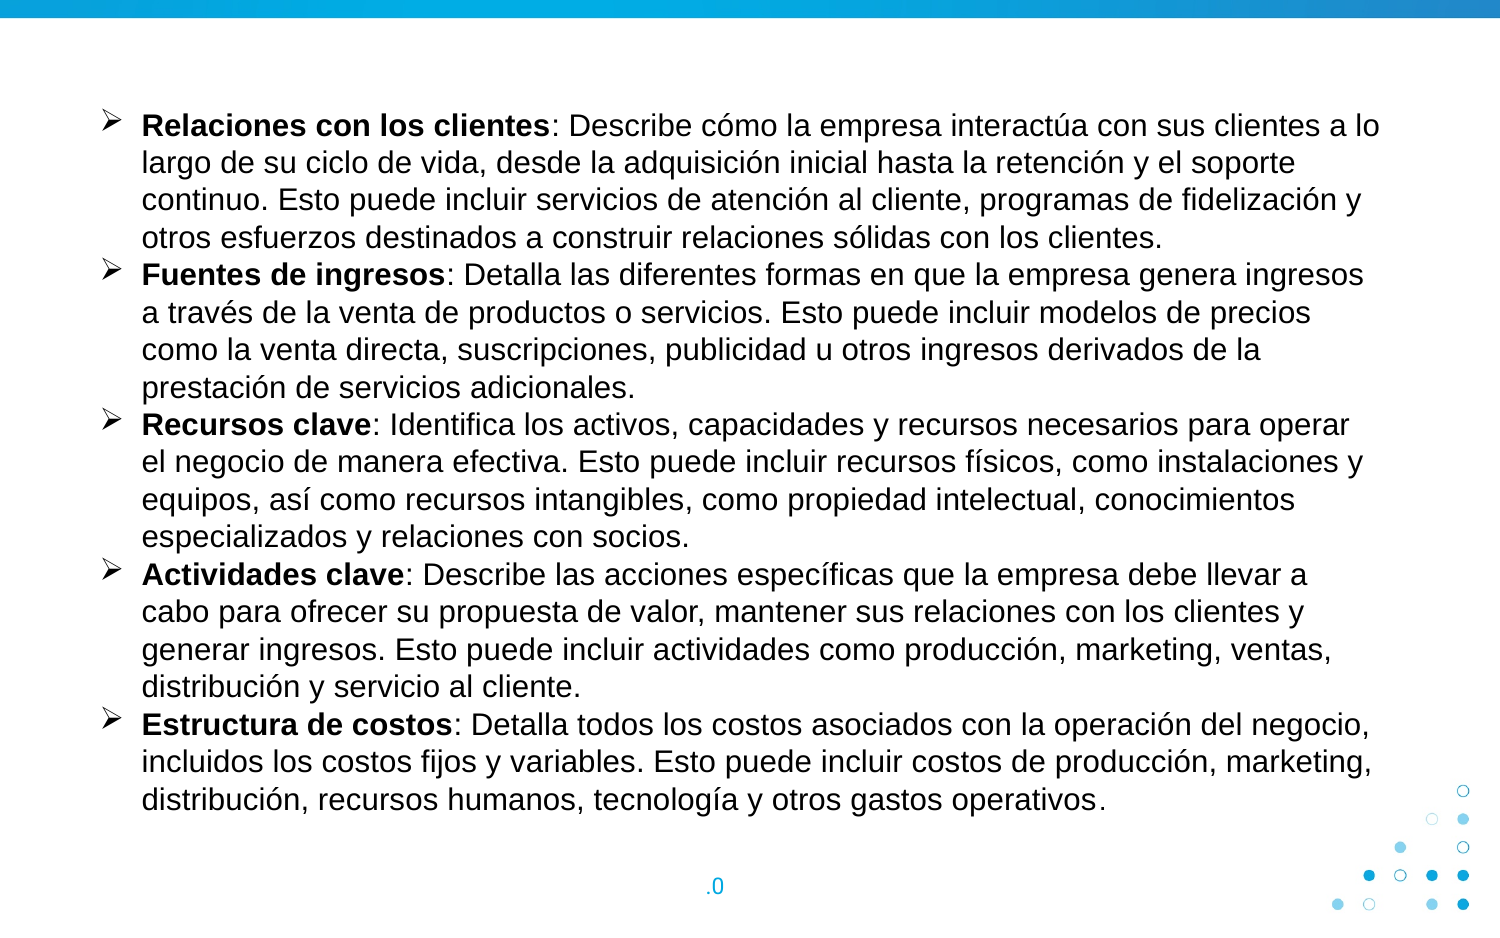

Relaciones con los clientes: Describe cómo la empresa interactúa con sus clientes a lo largo de su ciclo de vida, desde la adquisición inicial hasta la retención y el soporte continuo. Esto puede incluir servicios de atención al cliente, programas de fidelización y otros esfuerzos destinados a construir relaciones sólidas con los clientes.
Fuentes de ingresos: Detalla las diferentes formas en que la empresa genera ingresos a través de la venta de productos o servicios. Esto puede incluir modelos de precios como la venta directa, suscripciones, publicidad u otros ingresos derivados de la prestación de servicios adicionales.
Recursos clave: Identifica los activos, capacidades y recursos necesarios para operar el negocio de manera efectiva. Esto puede incluir recursos físicos, como instalaciones y equipos, así como recursos intangibles, como propiedad intelectual, conocimientos especializados y relaciones con socios.
Actividades clave: Describe las acciones específicas que la empresa debe llevar a cabo para ofrecer su propuesta de valor, mantener sus relaciones con los clientes y generar ingresos. Esto puede incluir actividades como producción, marketing, ventas, distribución y servicio al cliente.
Estructura de costos: Detalla todos los costos asociados con la operación del negocio, incluidos los costos fijos y variables. Esto puede incluir costos de producción, marketing, distribución, recursos humanos, tecnología y otros gastos operativos.